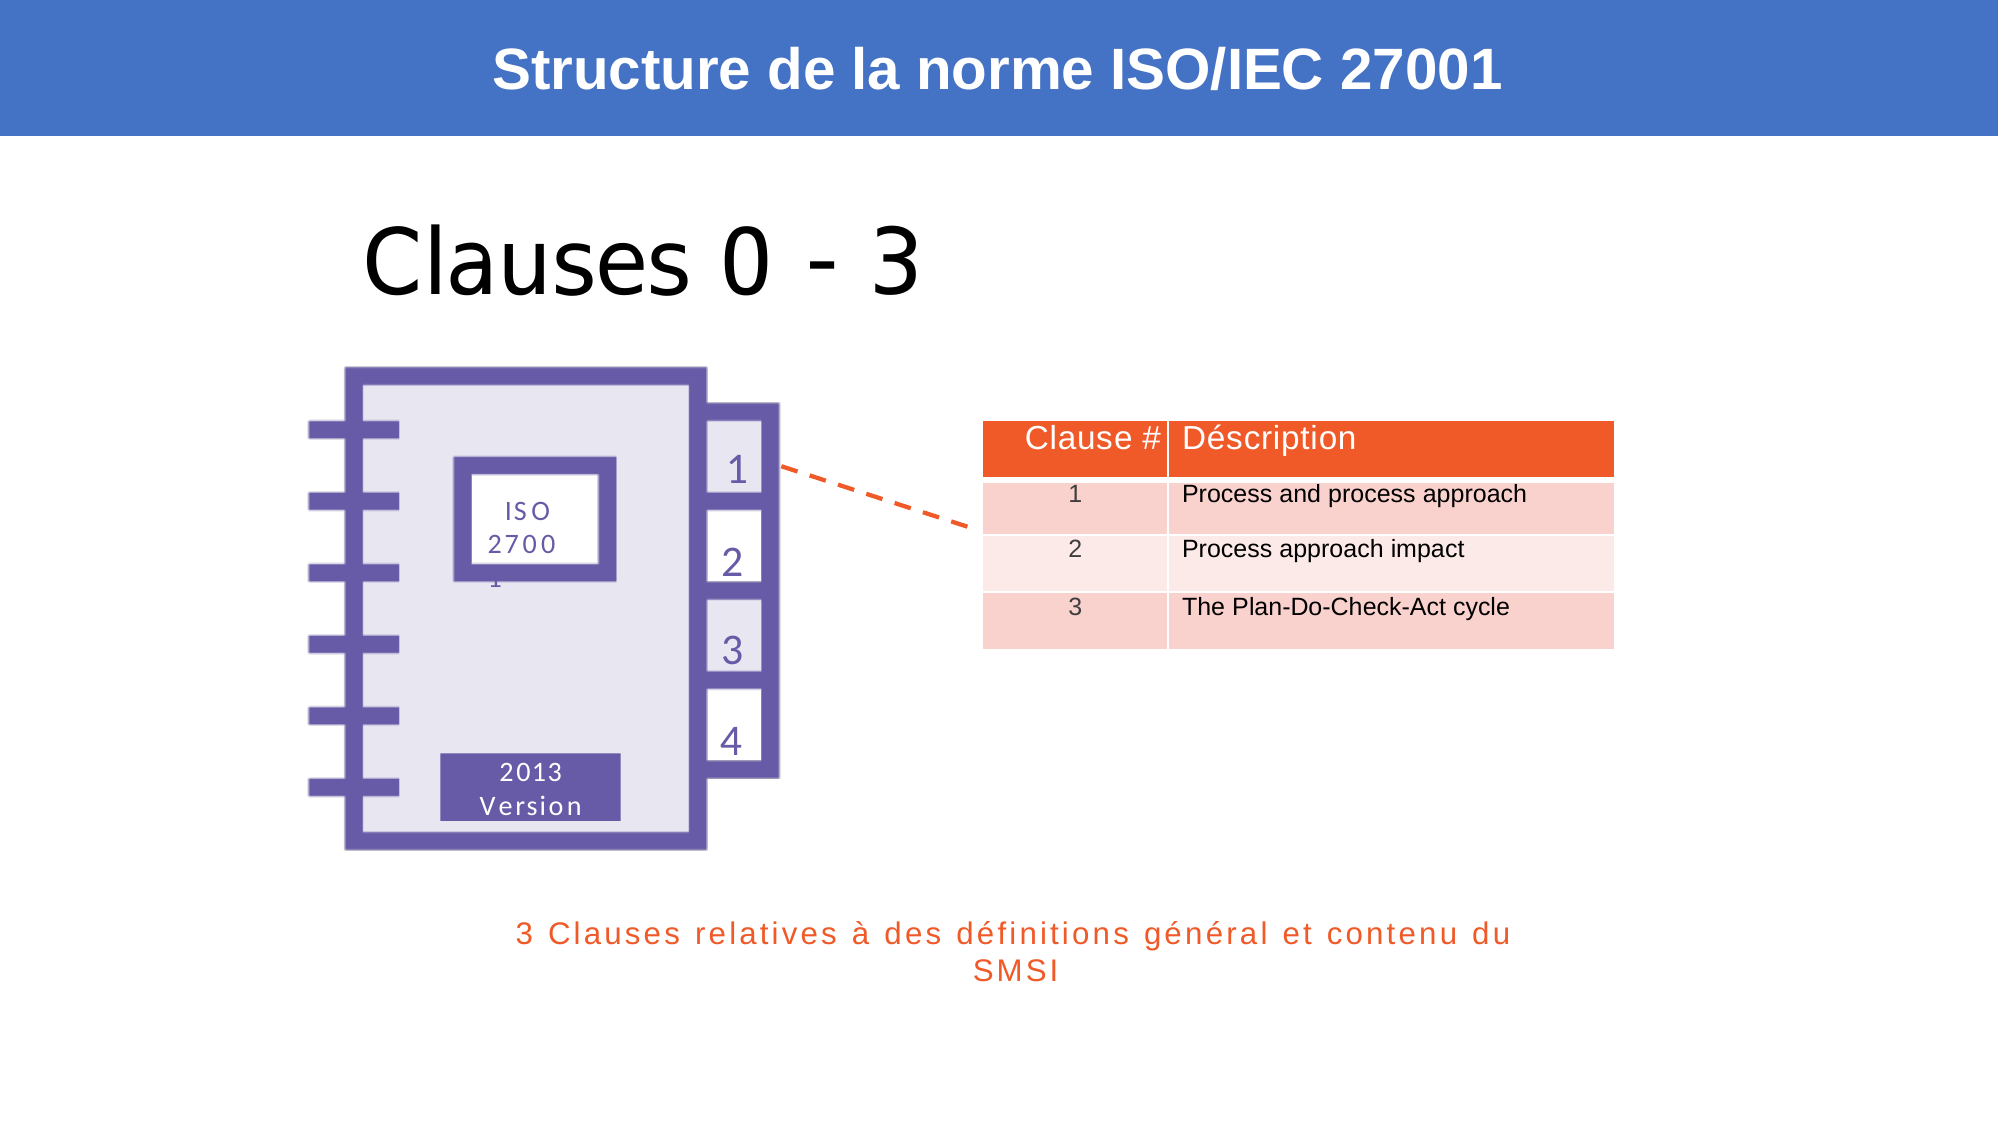

Structure de la norme ISO/IEC 27001
# Clauses 0 - 3

| Clause # | Déscription |
| --- | --- |
| 1 | Process and process approach |
| 2 | Process approach impact |
| 3 | The Plan-Do-Check-Act cycle |
1

ISO 27001
2
3
4
2013
Version
3 Clauses relatives à des définitions général et contenu du SMSI